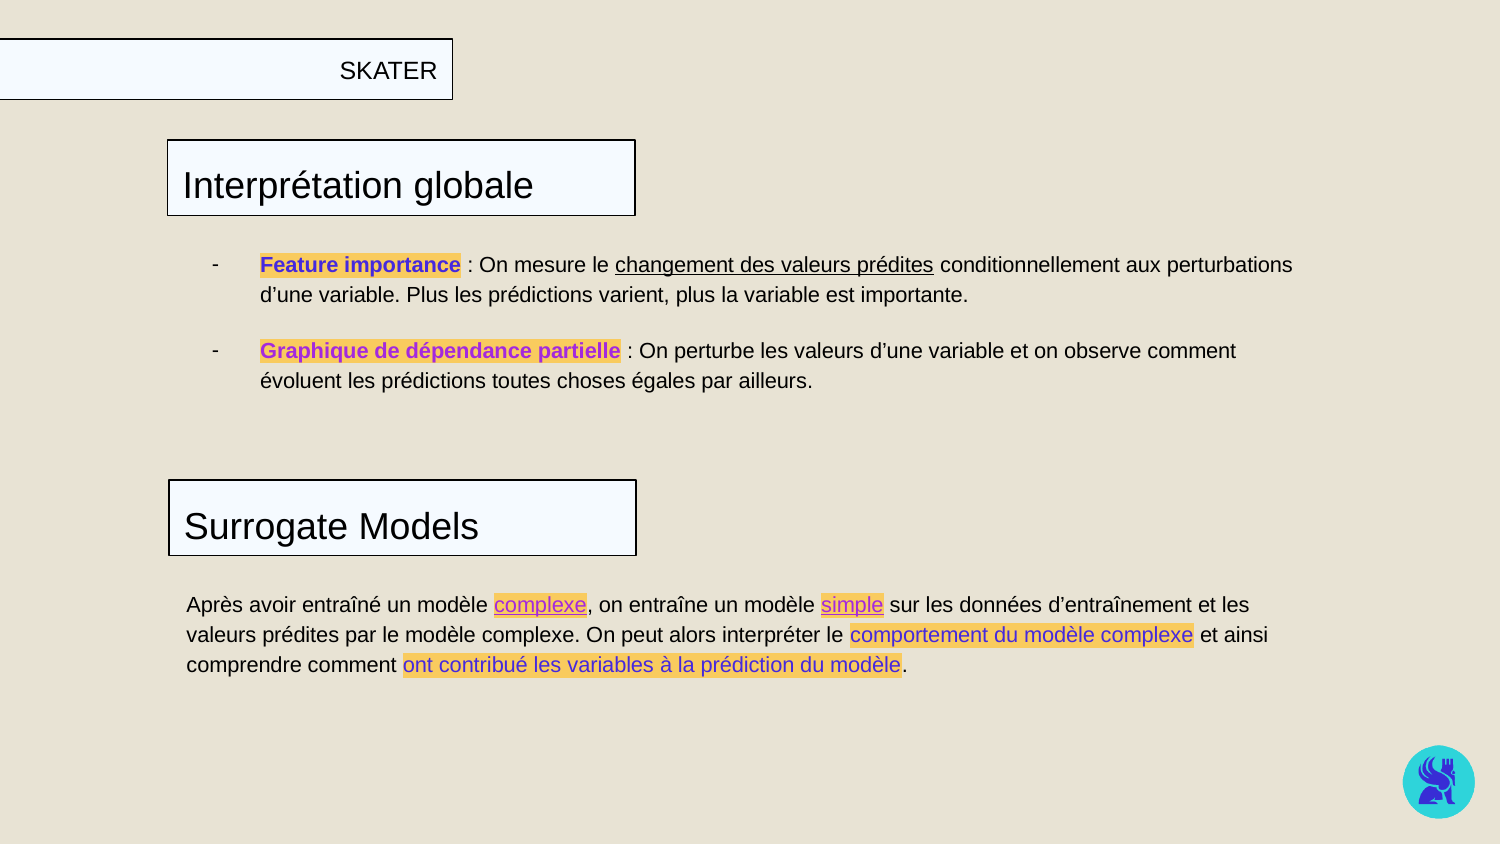

# SKATER
Interprétation globale
Feature importance : On mesure le changement des valeurs prédites conditionnellement aux perturbations d’une variable. Plus les prédictions varient, plus la variable est importante.
Graphique de dépendance partielle : On perturbe les valeurs d’une variable et on observe comment évoluent les prédictions toutes choses égales par ailleurs.
Surrogate Models
Après avoir entraîné un modèle complexe, on entraîne un modèle simple sur les données d’entraînement et les valeurs prédites par le modèle complexe. On peut alors interpréter le comportement du modèle complexe et ainsi comprendre comment ont contribué les variables à la prédiction du modèle.